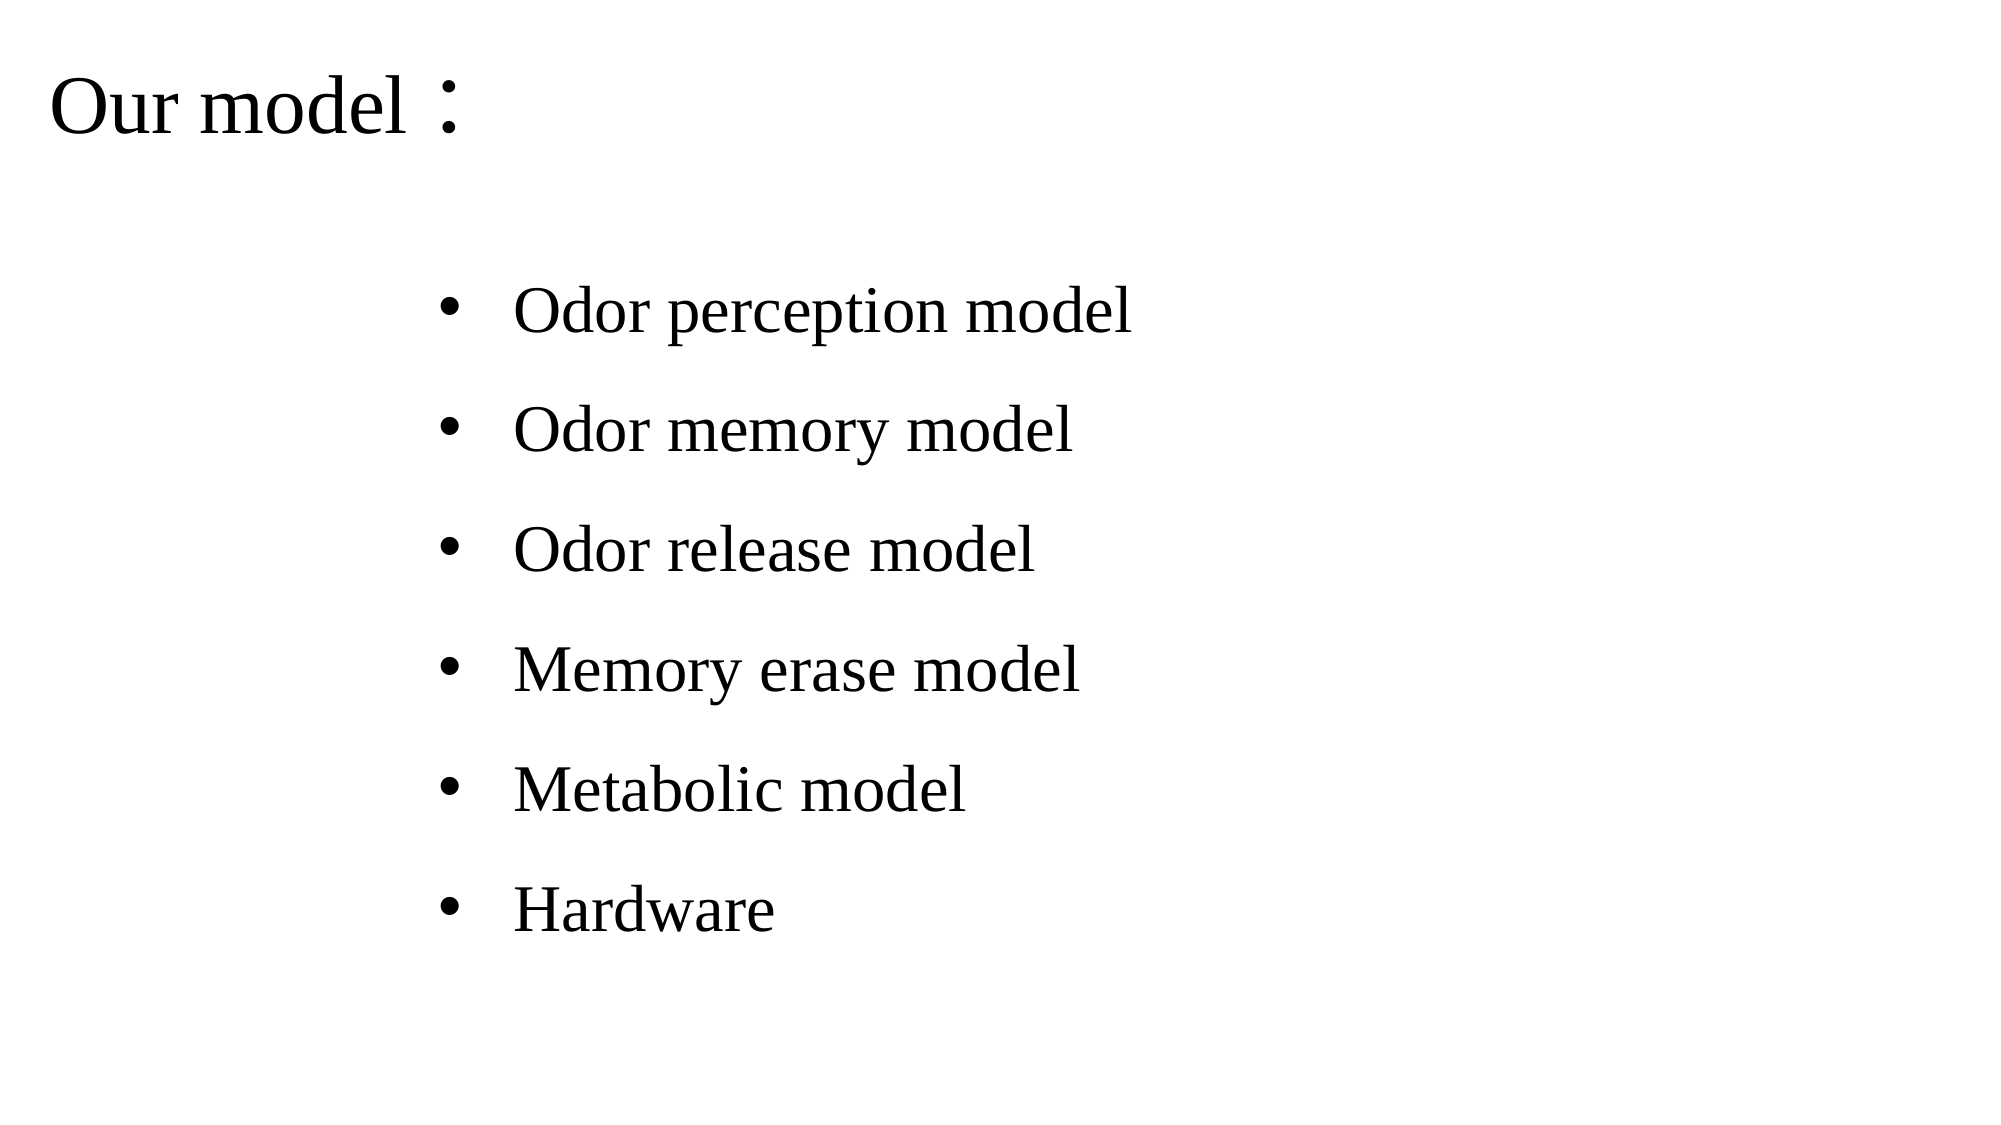

Our model：
Odor perception model
Odor memory model
Odor release model
Memory erase model
Metabolic model
Hardware